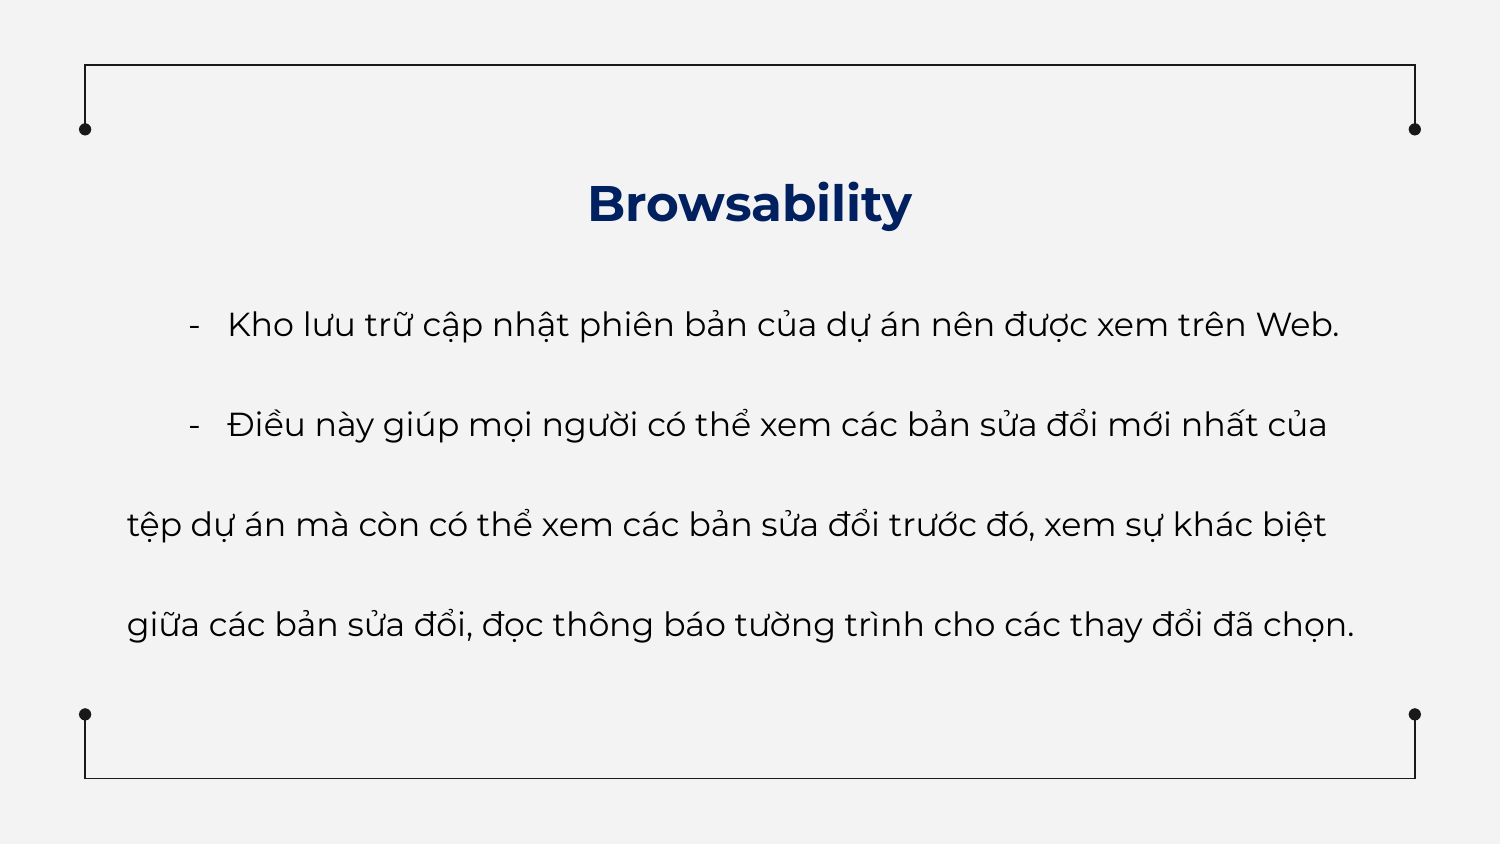

Browsability
       -   Kho lưu trữ cập nhật phiên bản của dự án nên được xem trên Web.
       -   Điều này giúp mọi người có thể xem các bản sửa đổi mới nhất của tệp dự án mà còn có thể xem các bản sửa đổi trước đó, xem sự khác biệt giữa các bản sửa đổi, đọc thông báo tường trình cho các thay đổi đã chọn.